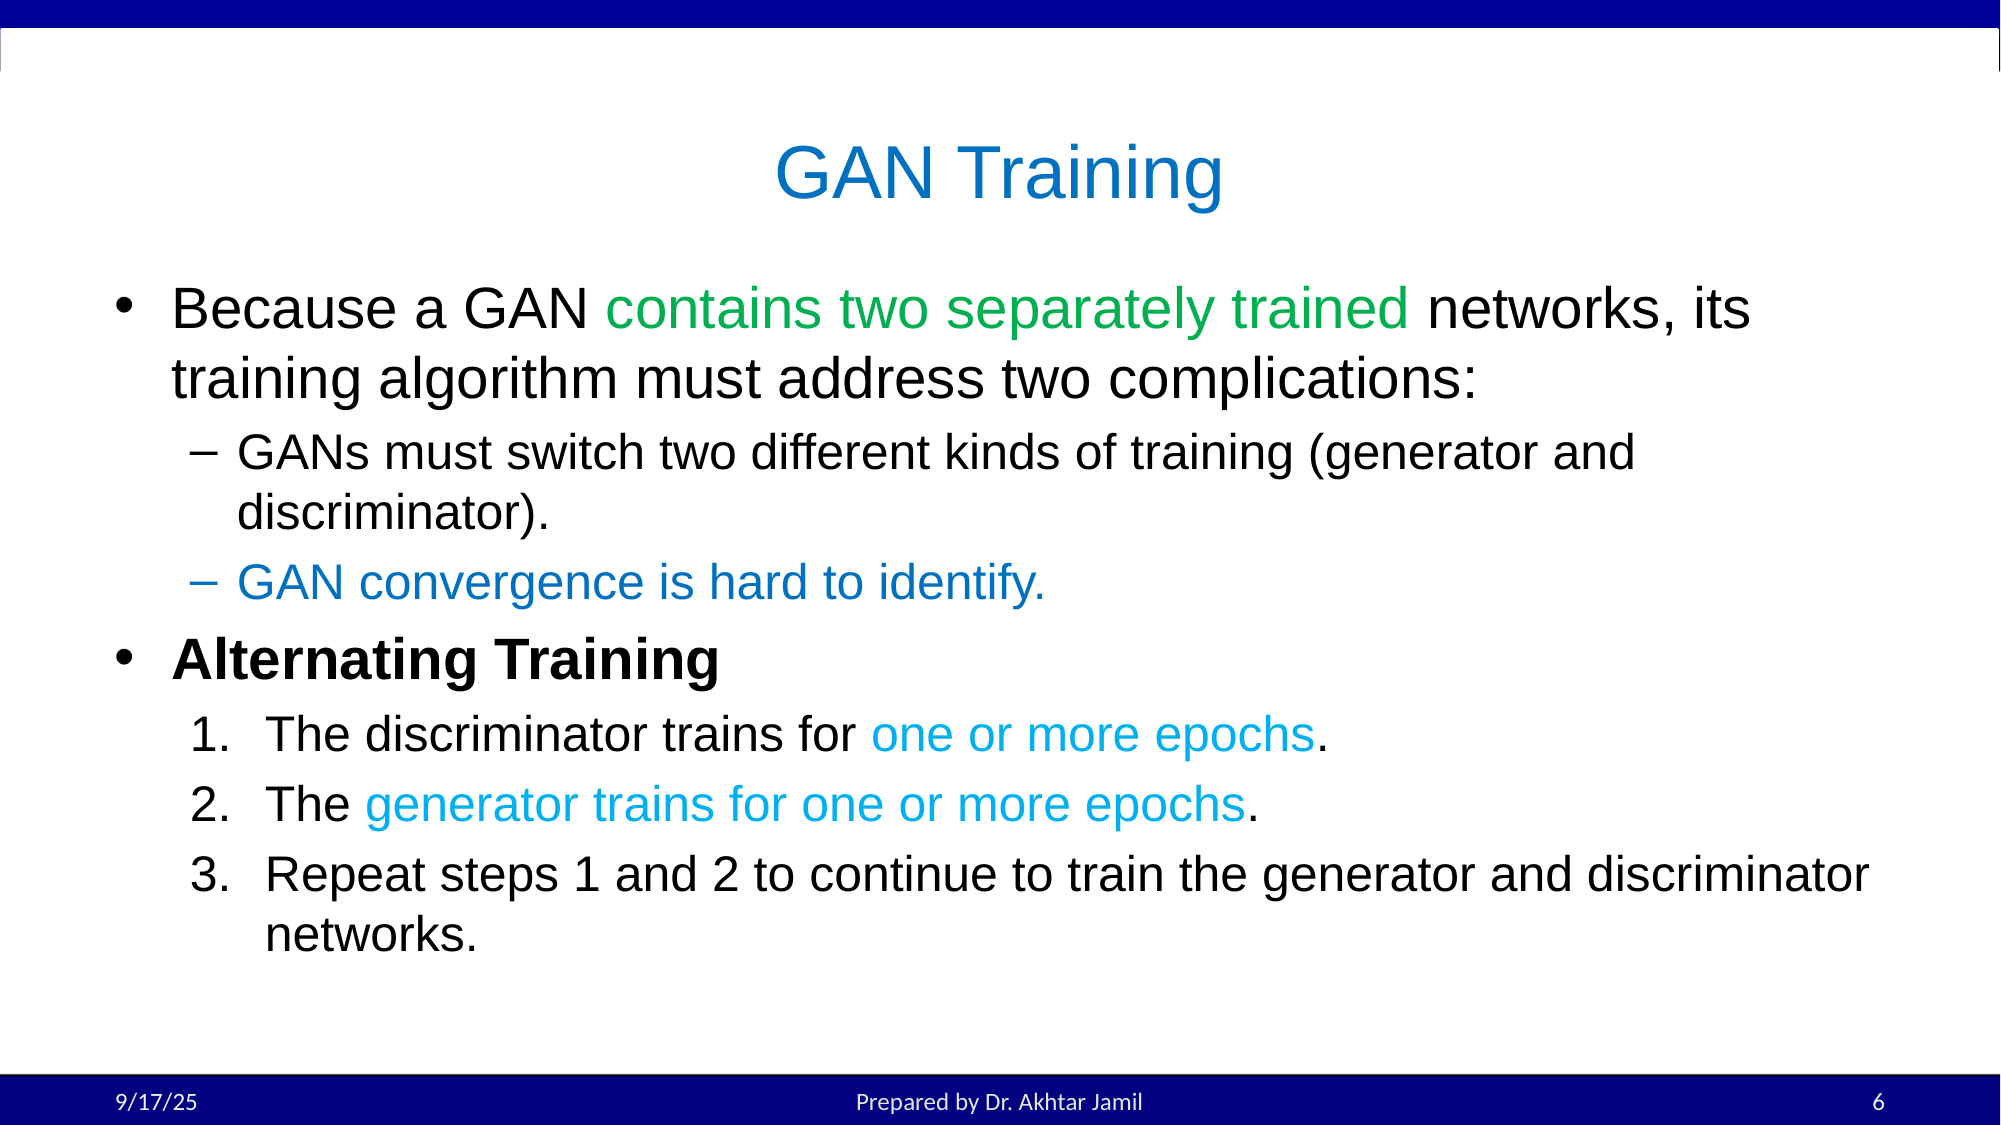

# GAN Training
Because a GAN contains two separately trained networks, its training algorithm must address two complications:
GANs must switch two different kinds of training (generator and discriminator).
GAN convergence is hard to identify.
Alternating Training
The discriminator trains for one or more epochs.
The generator trains for one or more epochs.
Repeat steps 1 and 2 to continue to train the generator and discriminator networks.

9/17/25
Prepared by Dr. Akhtar Jamil
6